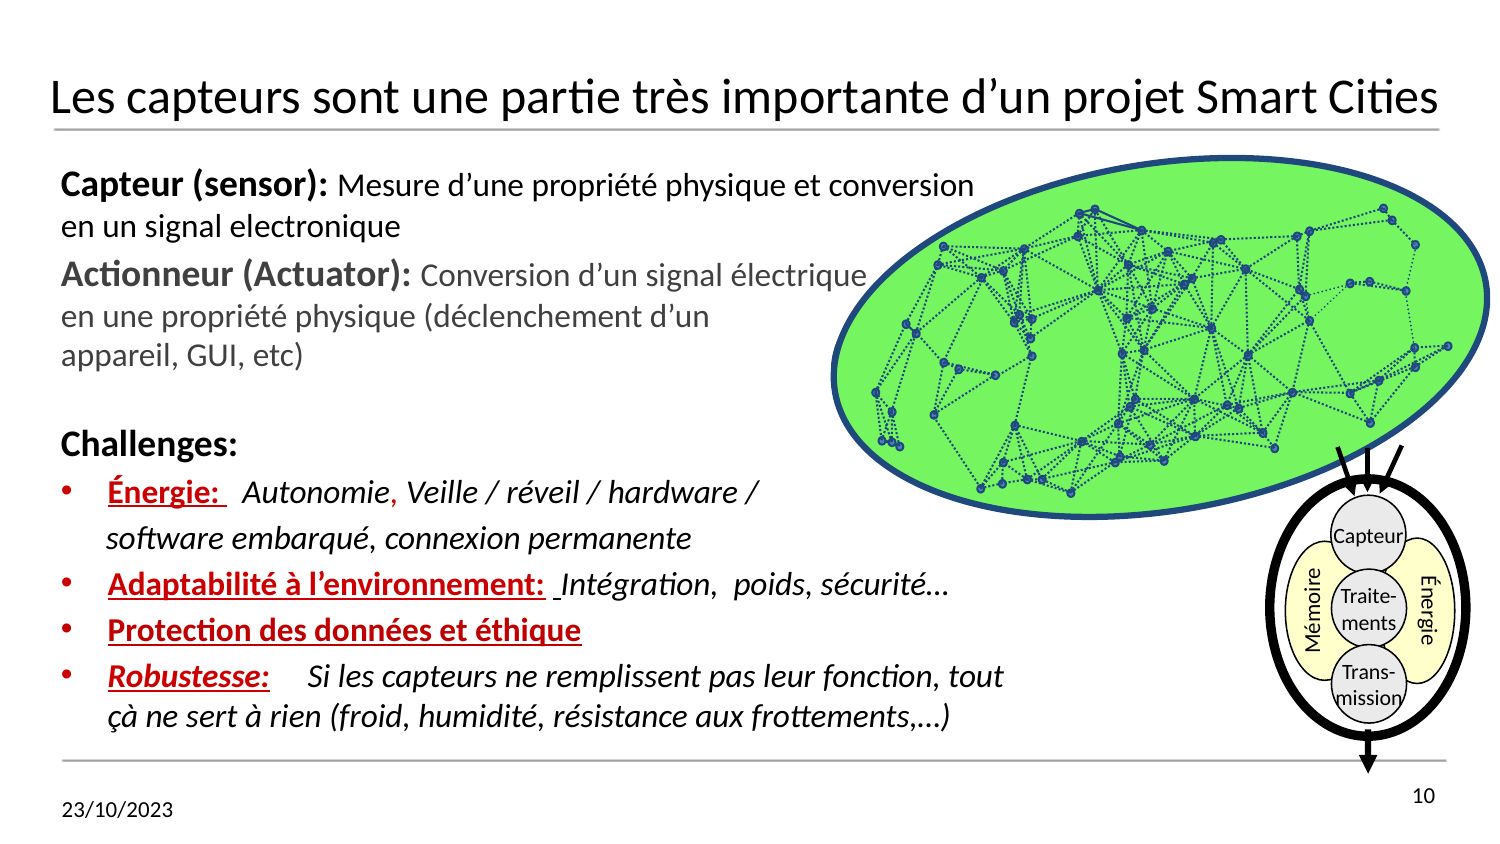

# Les capteurs sont une partie très importante d’un projet Smart Cities
Capteur (sensor): Mesure d’une propriété physique et conversion
en un signal electronique

Actionneur (Actuator): Conversion d’un signal électrique
en une propriété physique (déclenchement d’un
appareil, GUI, etc)

Challenges:
Énergie:   Autonomie, Veille / réveil / hardware /
      software embarqué, connexion permanente
Adaptabilité à l’environnement:  Intégration,  poids, sécurité…
Protection des données et éthique
Robustesse:     Si les capteurs ne remplissent pas leur fonction, tout çà ne sert à rien (froid, humidité, résistance aux frottements,…)

Capteur
Traite-
ments
Mémoire

Énergie

Trans-
mission